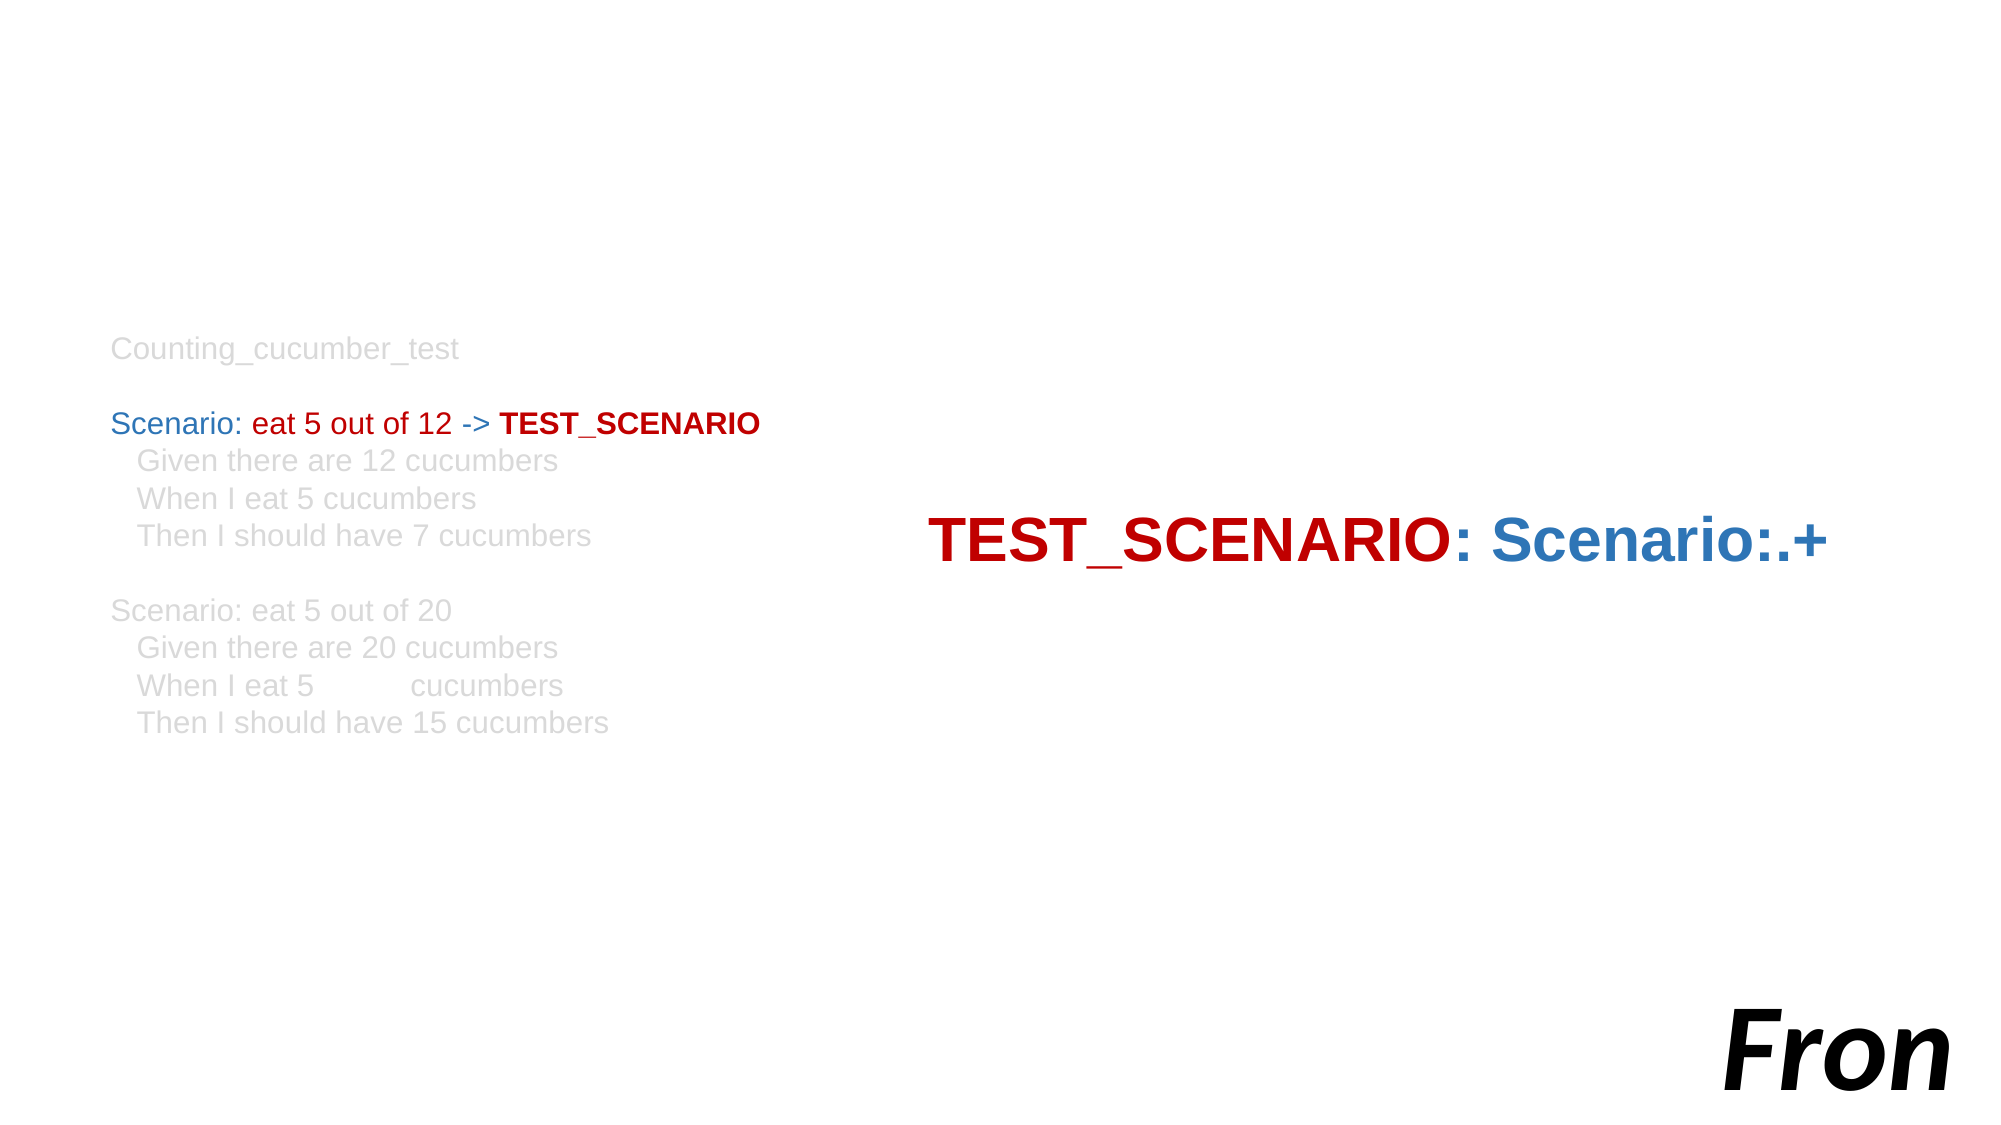

Counting_cucumber_test

Scenario: eat 5 out of 12 -> TEST_SCENARIO
   Given there are 12 cucumbers
   When I eat 5 cucumbers
   Then I should have 7 cucumbers

Scenario: eat 5 out of 20
   Given there are 20 cucumbers
   When I eat 5 	cucumbers
   Then I should have 15 cucumbers
TEST_SCENARIO: Scenario:.+
Fron